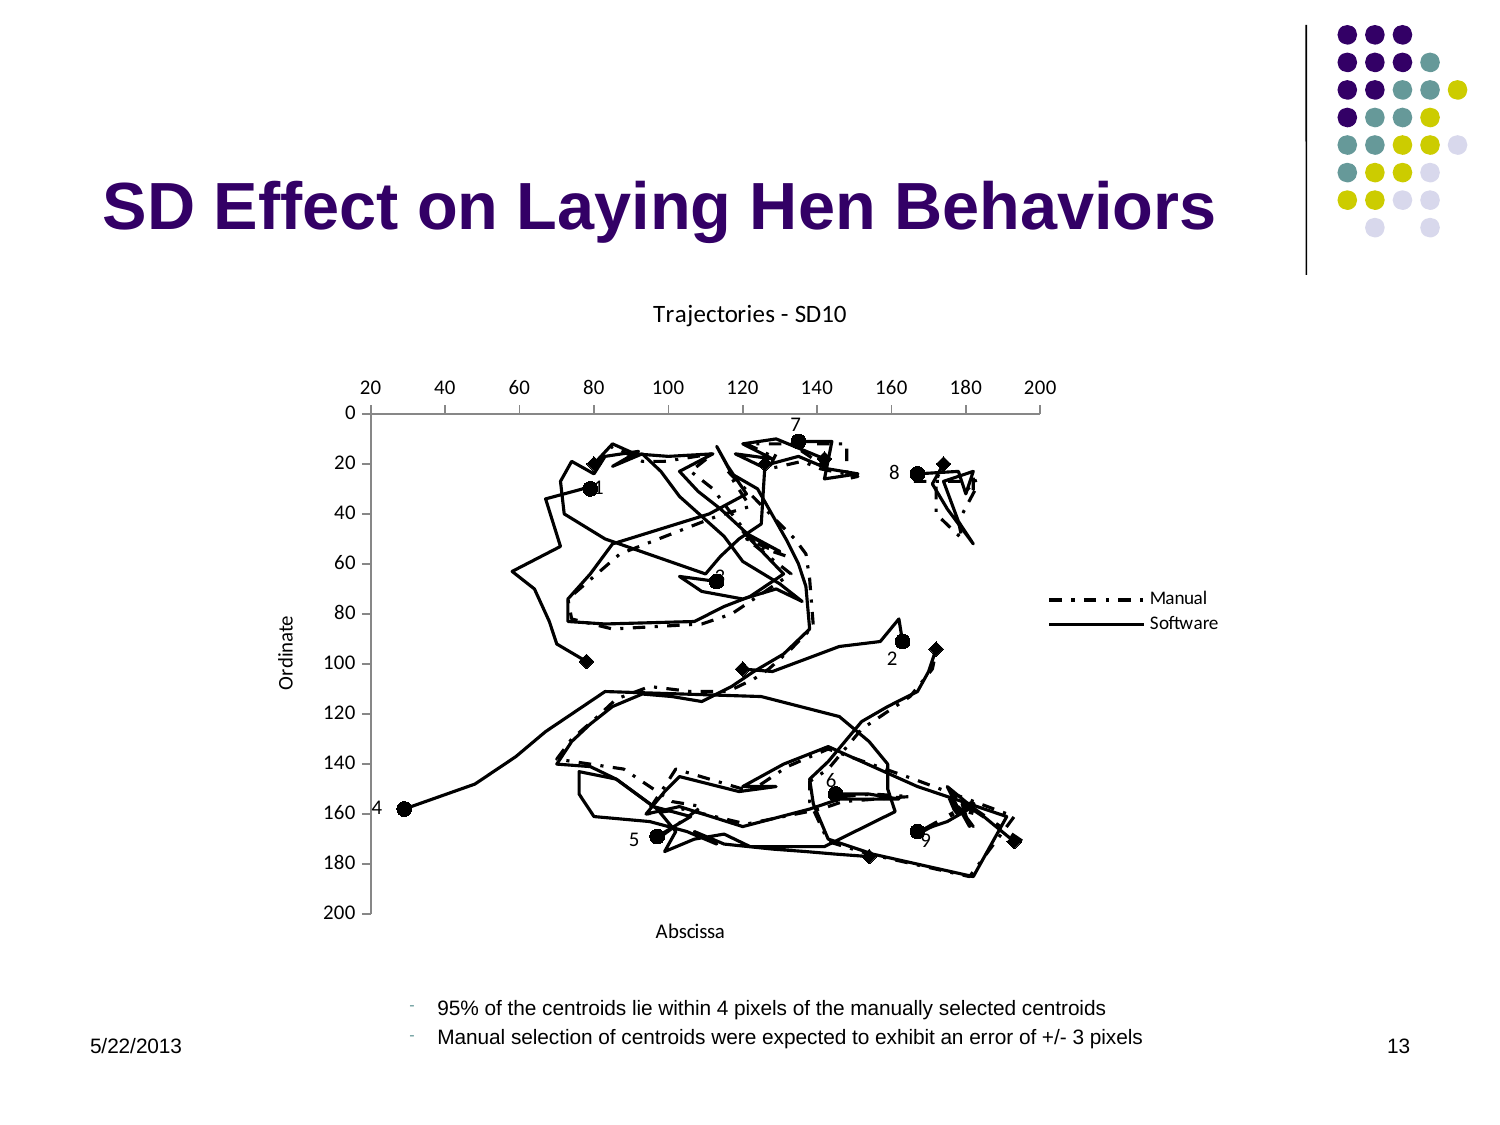

# SD Effect on Laying Hen Behaviors

### Chart: Trajectories - SD10

| Category |  |  |  |  |  |  |  |  |  |  |  |  |  |  |  |  |  |  |
|---|---|---|---|---|---|---|---|---|---|---|---|---|---|---|---|---|---|---|
95% of the centroids lie within 4 pixels of the manually selected centroids
Manual selection of centroids were expected to exhibit an error of +/- 3 pixels
5/22/2013
13